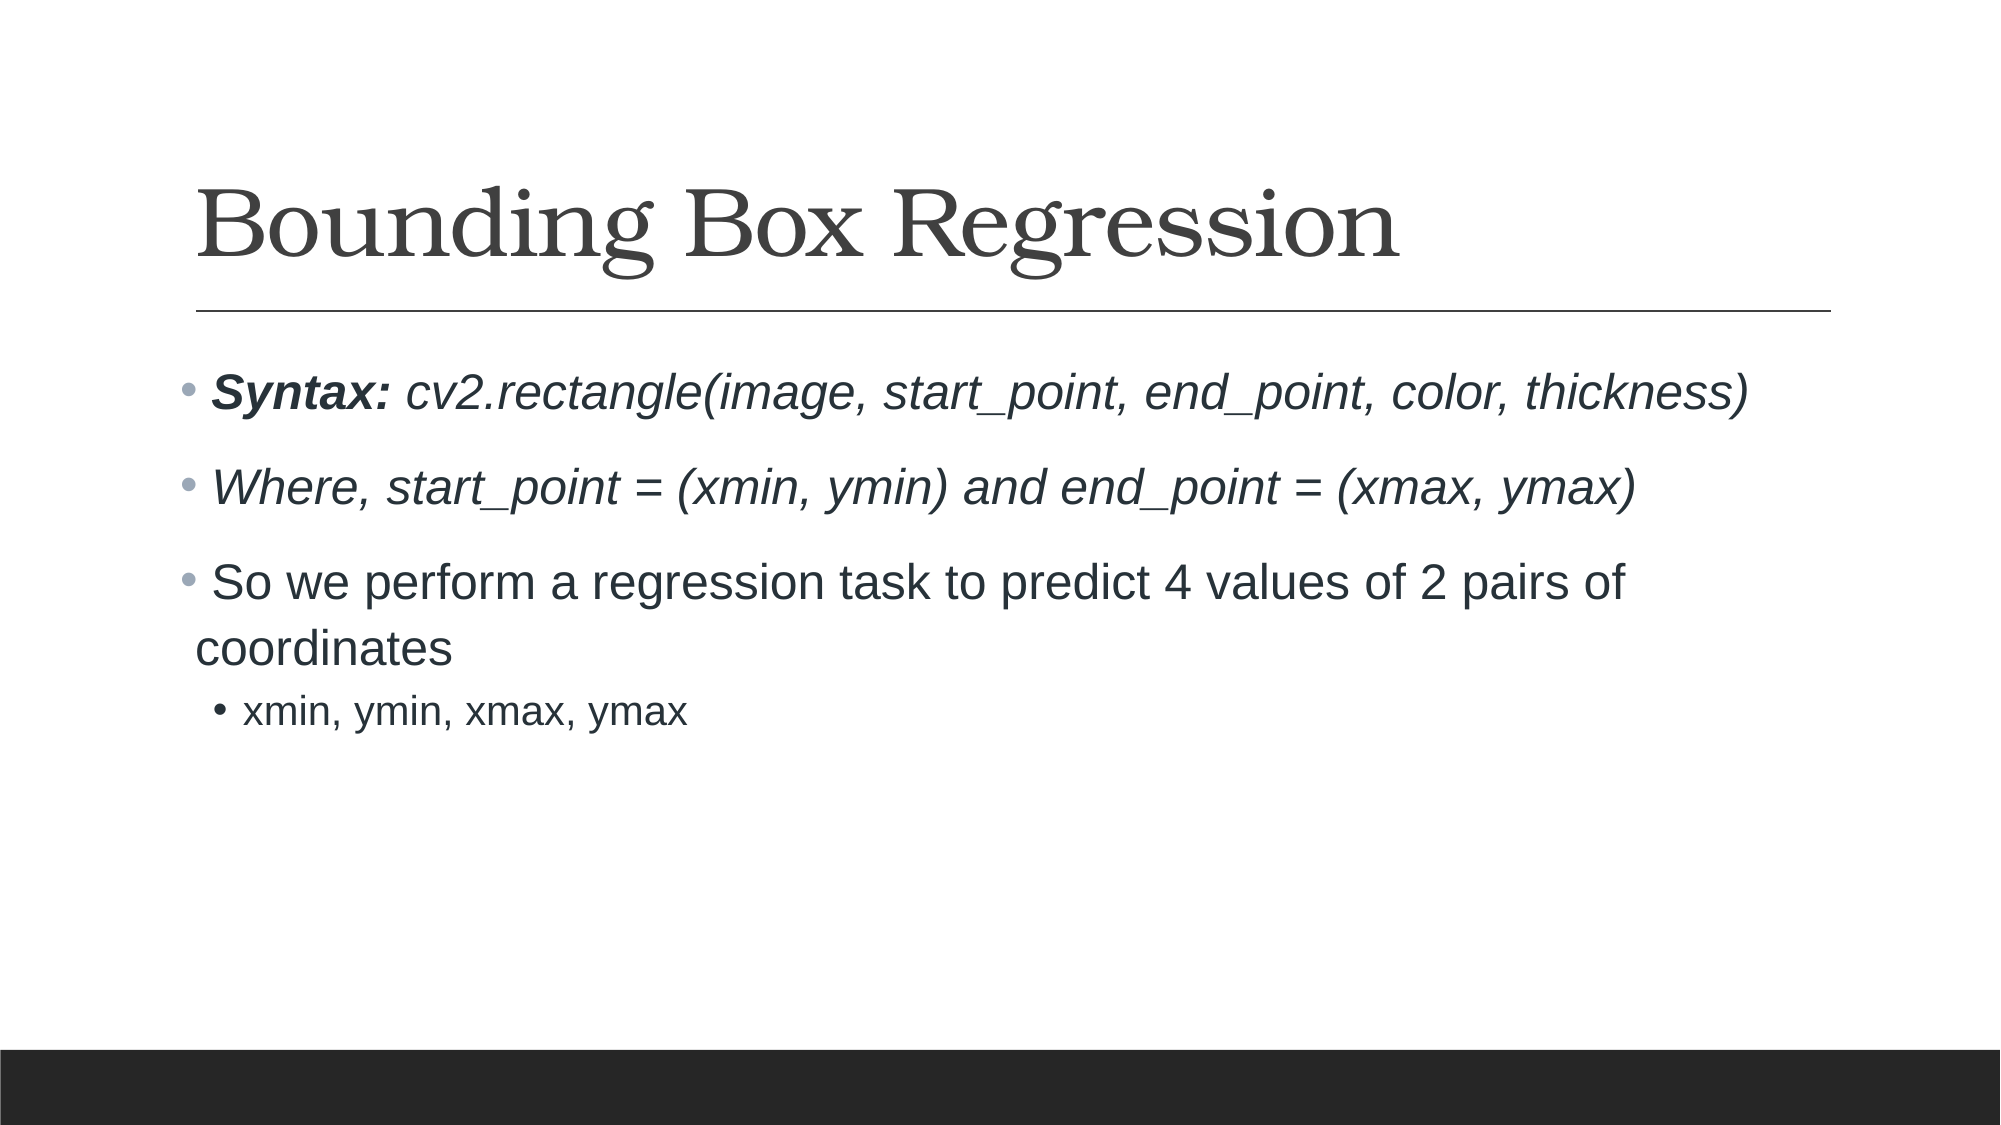

# Bounding Box Regression
 Syntax: cv2.rectangle(image, start_point, end_point, color, thickness)
 Where, start_point = (xmin, ymin) and end_point = (xmax, ymax)
 So we perform a regression task to predict 4 values of 2 pairs of coordinates
xmin, ymin, xmax, ymax